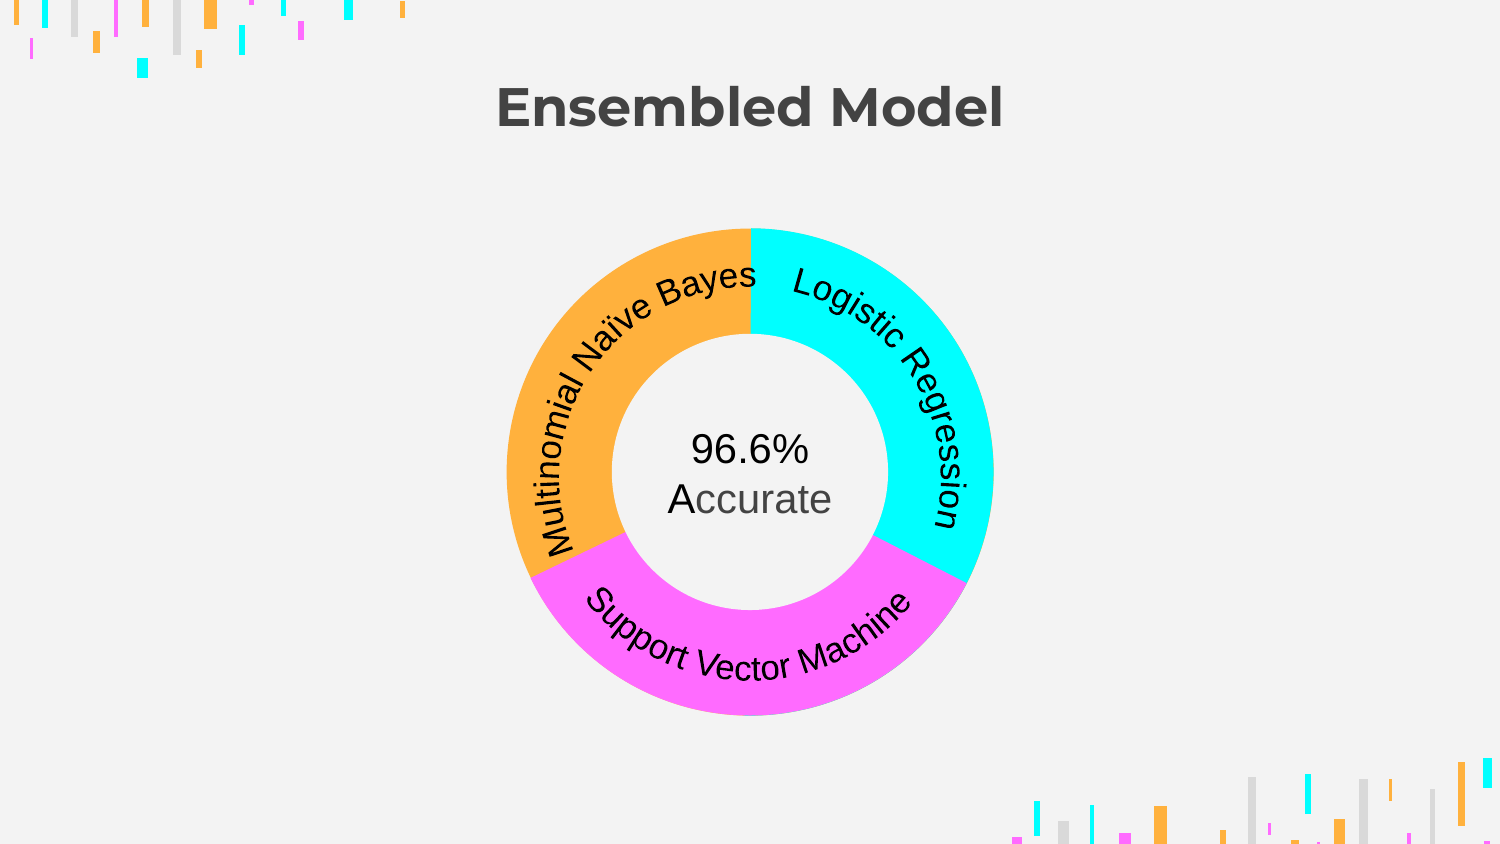

# Ensembled Model

Support Vector Machine
Multinomial Naïve Bayes
Logistic Regression
96.6% Accurate